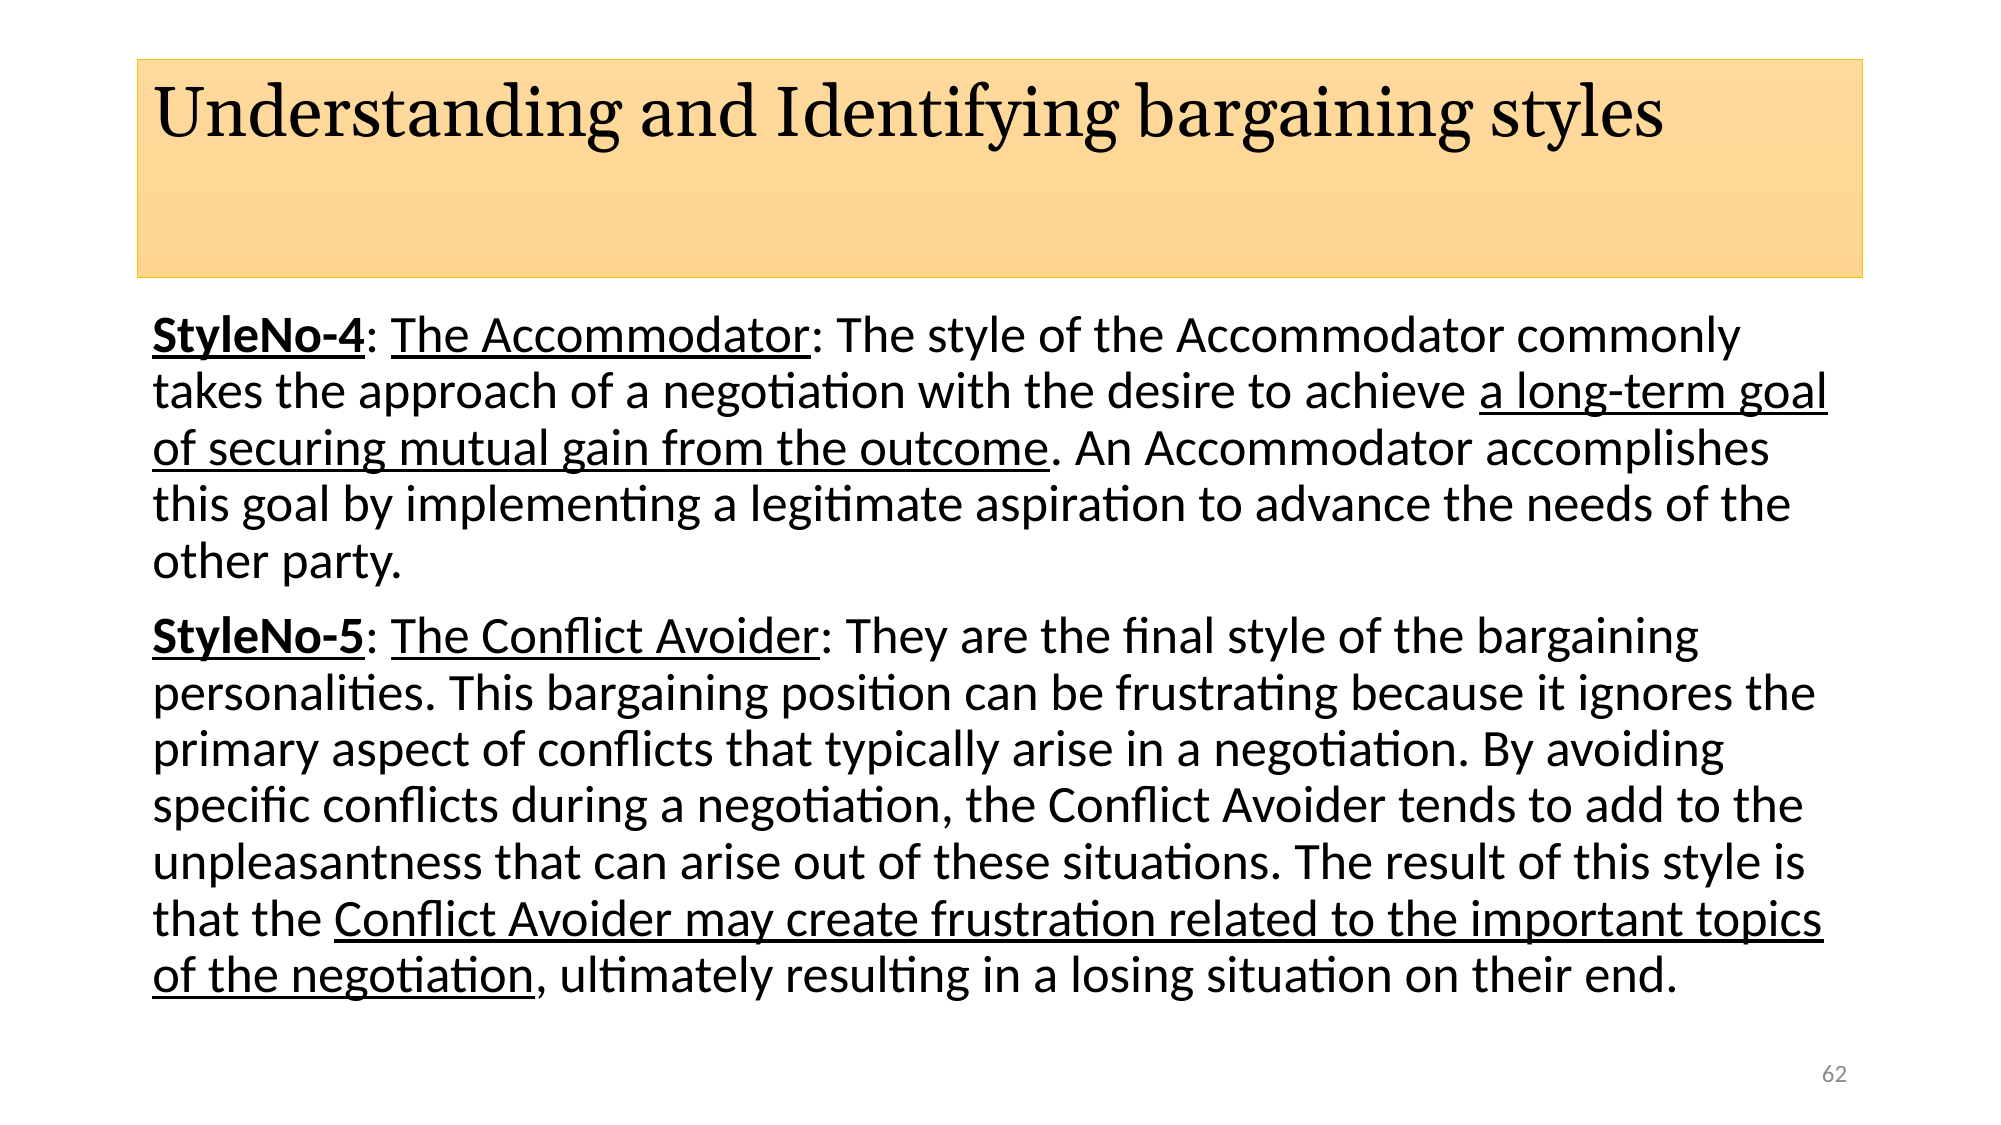

# Understanding and Identifying bargaining styles
StyleNo-4: The Accommodator: The style of the Accommodator commonly takes the approach of a negotiation with the desire to achieve a long-term goal of securing mutual gain from the outcome. An Accommodator accomplishes this goal by implementing a legitimate aspiration to advance the needs of the other party.
StyleNo-5: The Conflict Avoider: They are the final style of the bargaining personalities. This bargaining position can be frustrating because it ignores the primary aspect of conflicts that typically arise in a negotiation. By avoiding specific conflicts during a negotiation, the Conflict Avoider tends to add to the unpleasantness that can arise out of these situations. The result of this style is that the Conflict Avoider may create frustration related to the important topics of the negotiation, ultimately resulting in a losing situation on their end.
62